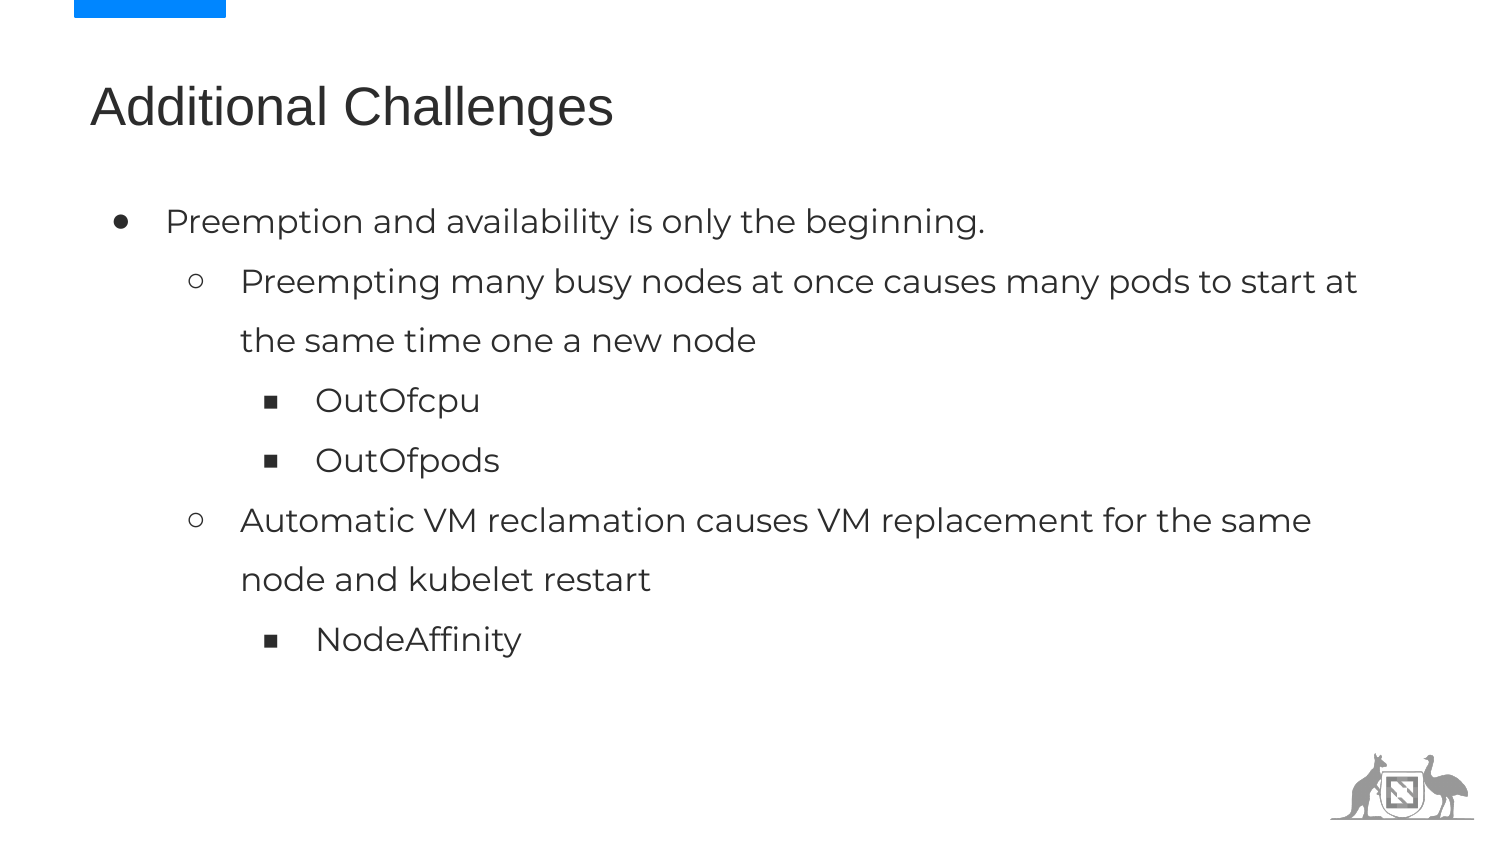

# Additional Challenges
Preemption and availability is only the beginning.
Preempting many busy nodes at once causes many pods to start at the same time one a new node
OutOfcpu
OutOfpods
Automatic VM reclamation causes VM replacement for the same node and kubelet restart
NodeAffinity